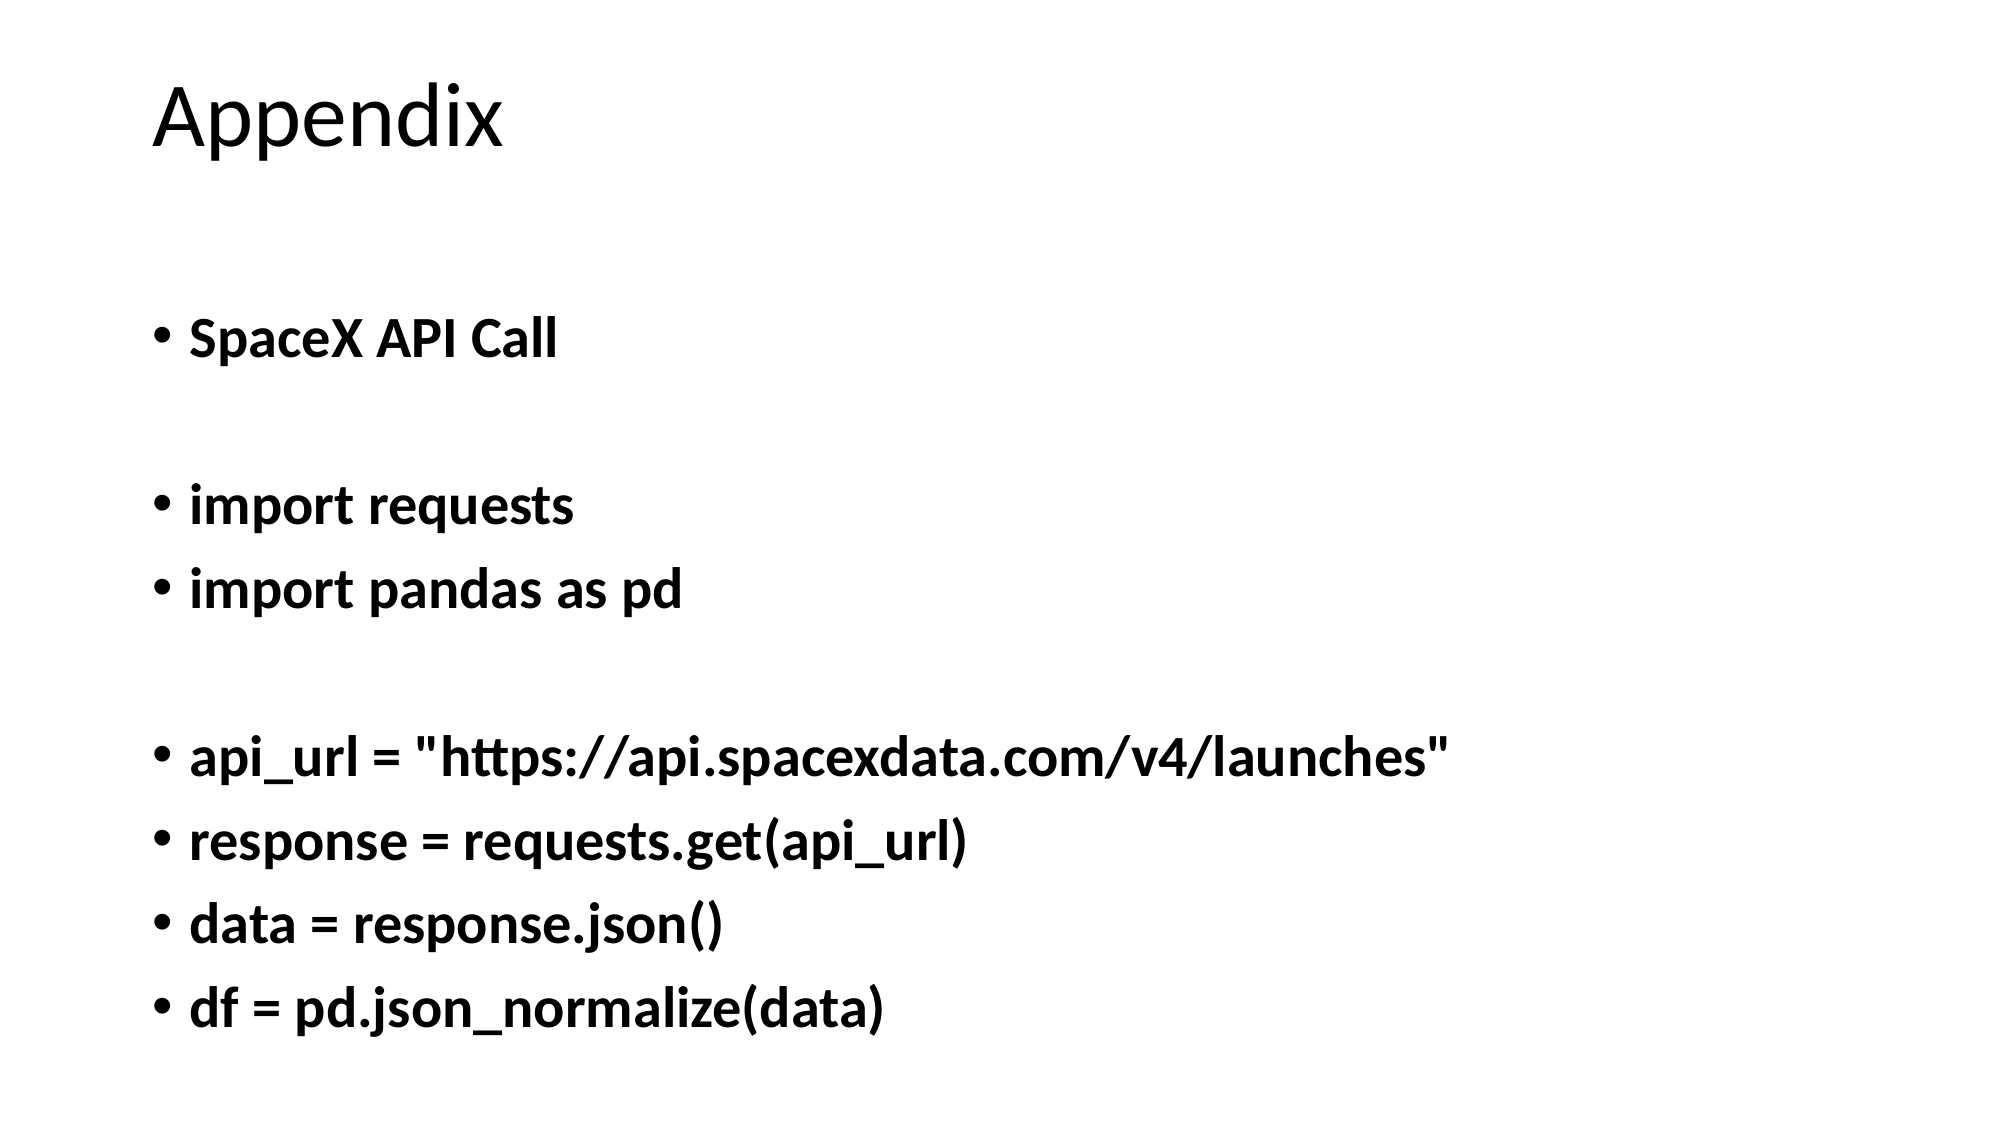

# Appendix
SpaceX API Call

import requests
import pandas as pd

api_url = "https://api.spacexdata.com/v4/launches"
response = requests.get(api_url)
data = response.json()
df = pd.json_normalize(data)